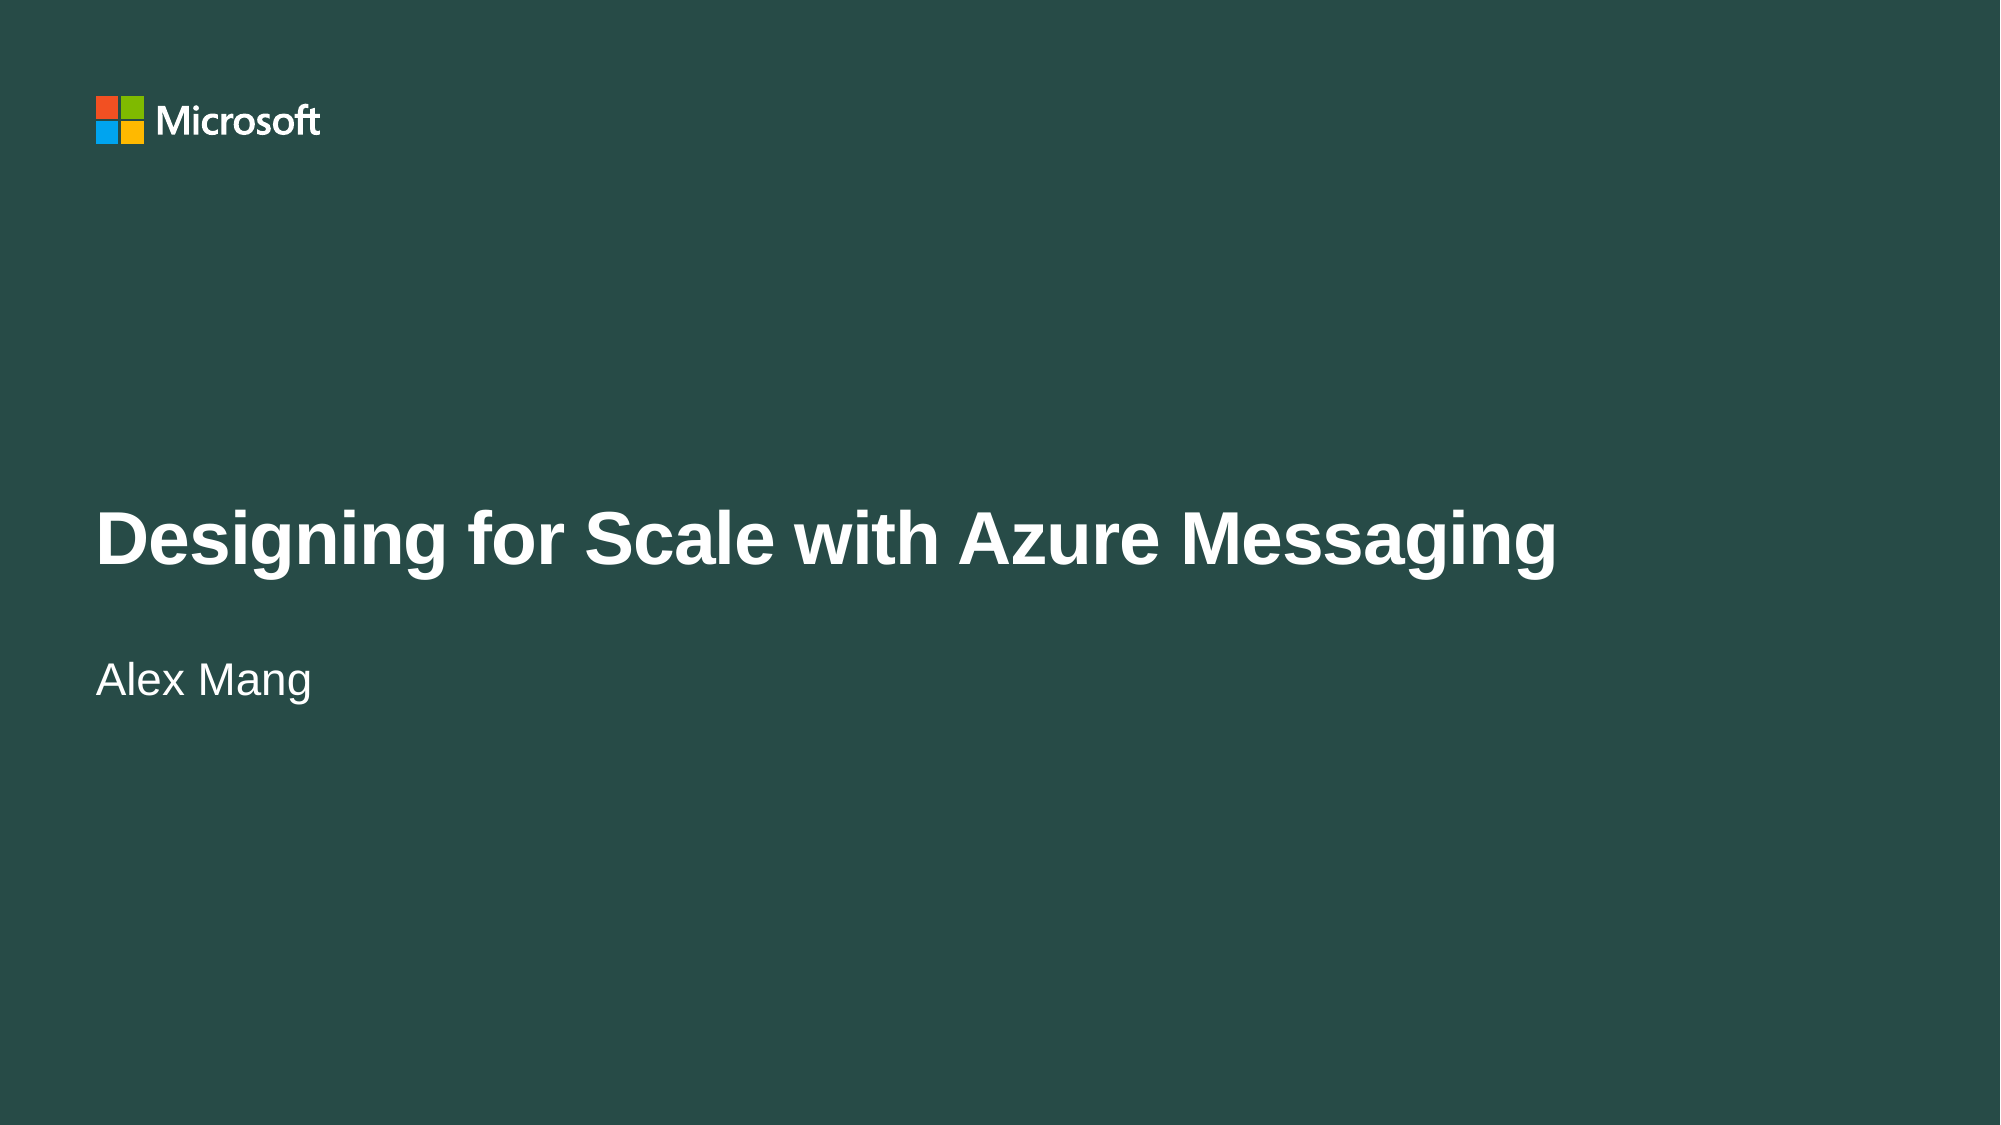

# Designing for Scale with Azure Messaging
Alex Mang